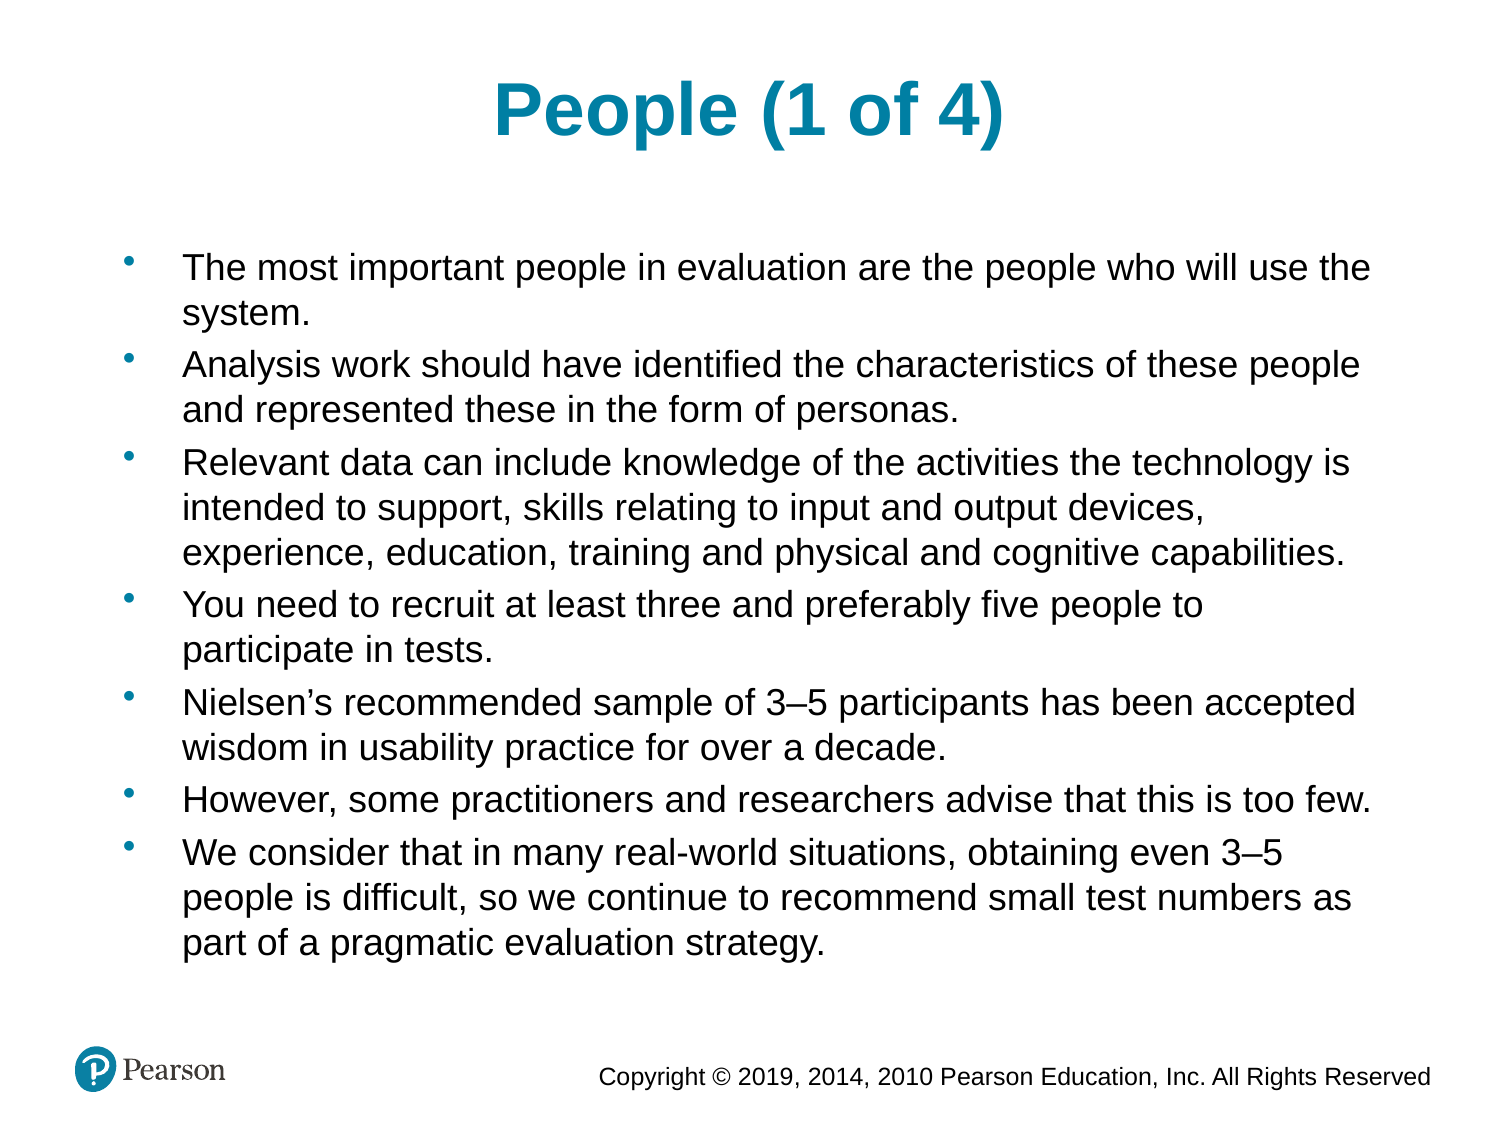

People (1 of 4)
The most important people in evaluation are the people who will use the system.
Analysis work should have identified the characteristics of these people and represented these in the form of personas.
Relevant data can include knowledge of the activities the technology is intended to support, skills relating to input and output devices, experience, education, training and physical and cognitive capabilities.
You need to recruit at least three and preferably five people to participate in tests.
Nielsen’s recommended sample of 3–5 participants has been accepted wisdom in usability practice for over a decade.
However, some practitioners and researchers advise that this is too few.
We consider that in many real-world situations, obtaining even 3–5 people is difficult, so we continue to recommend small test numbers as part of a pragmatic evaluation strategy.